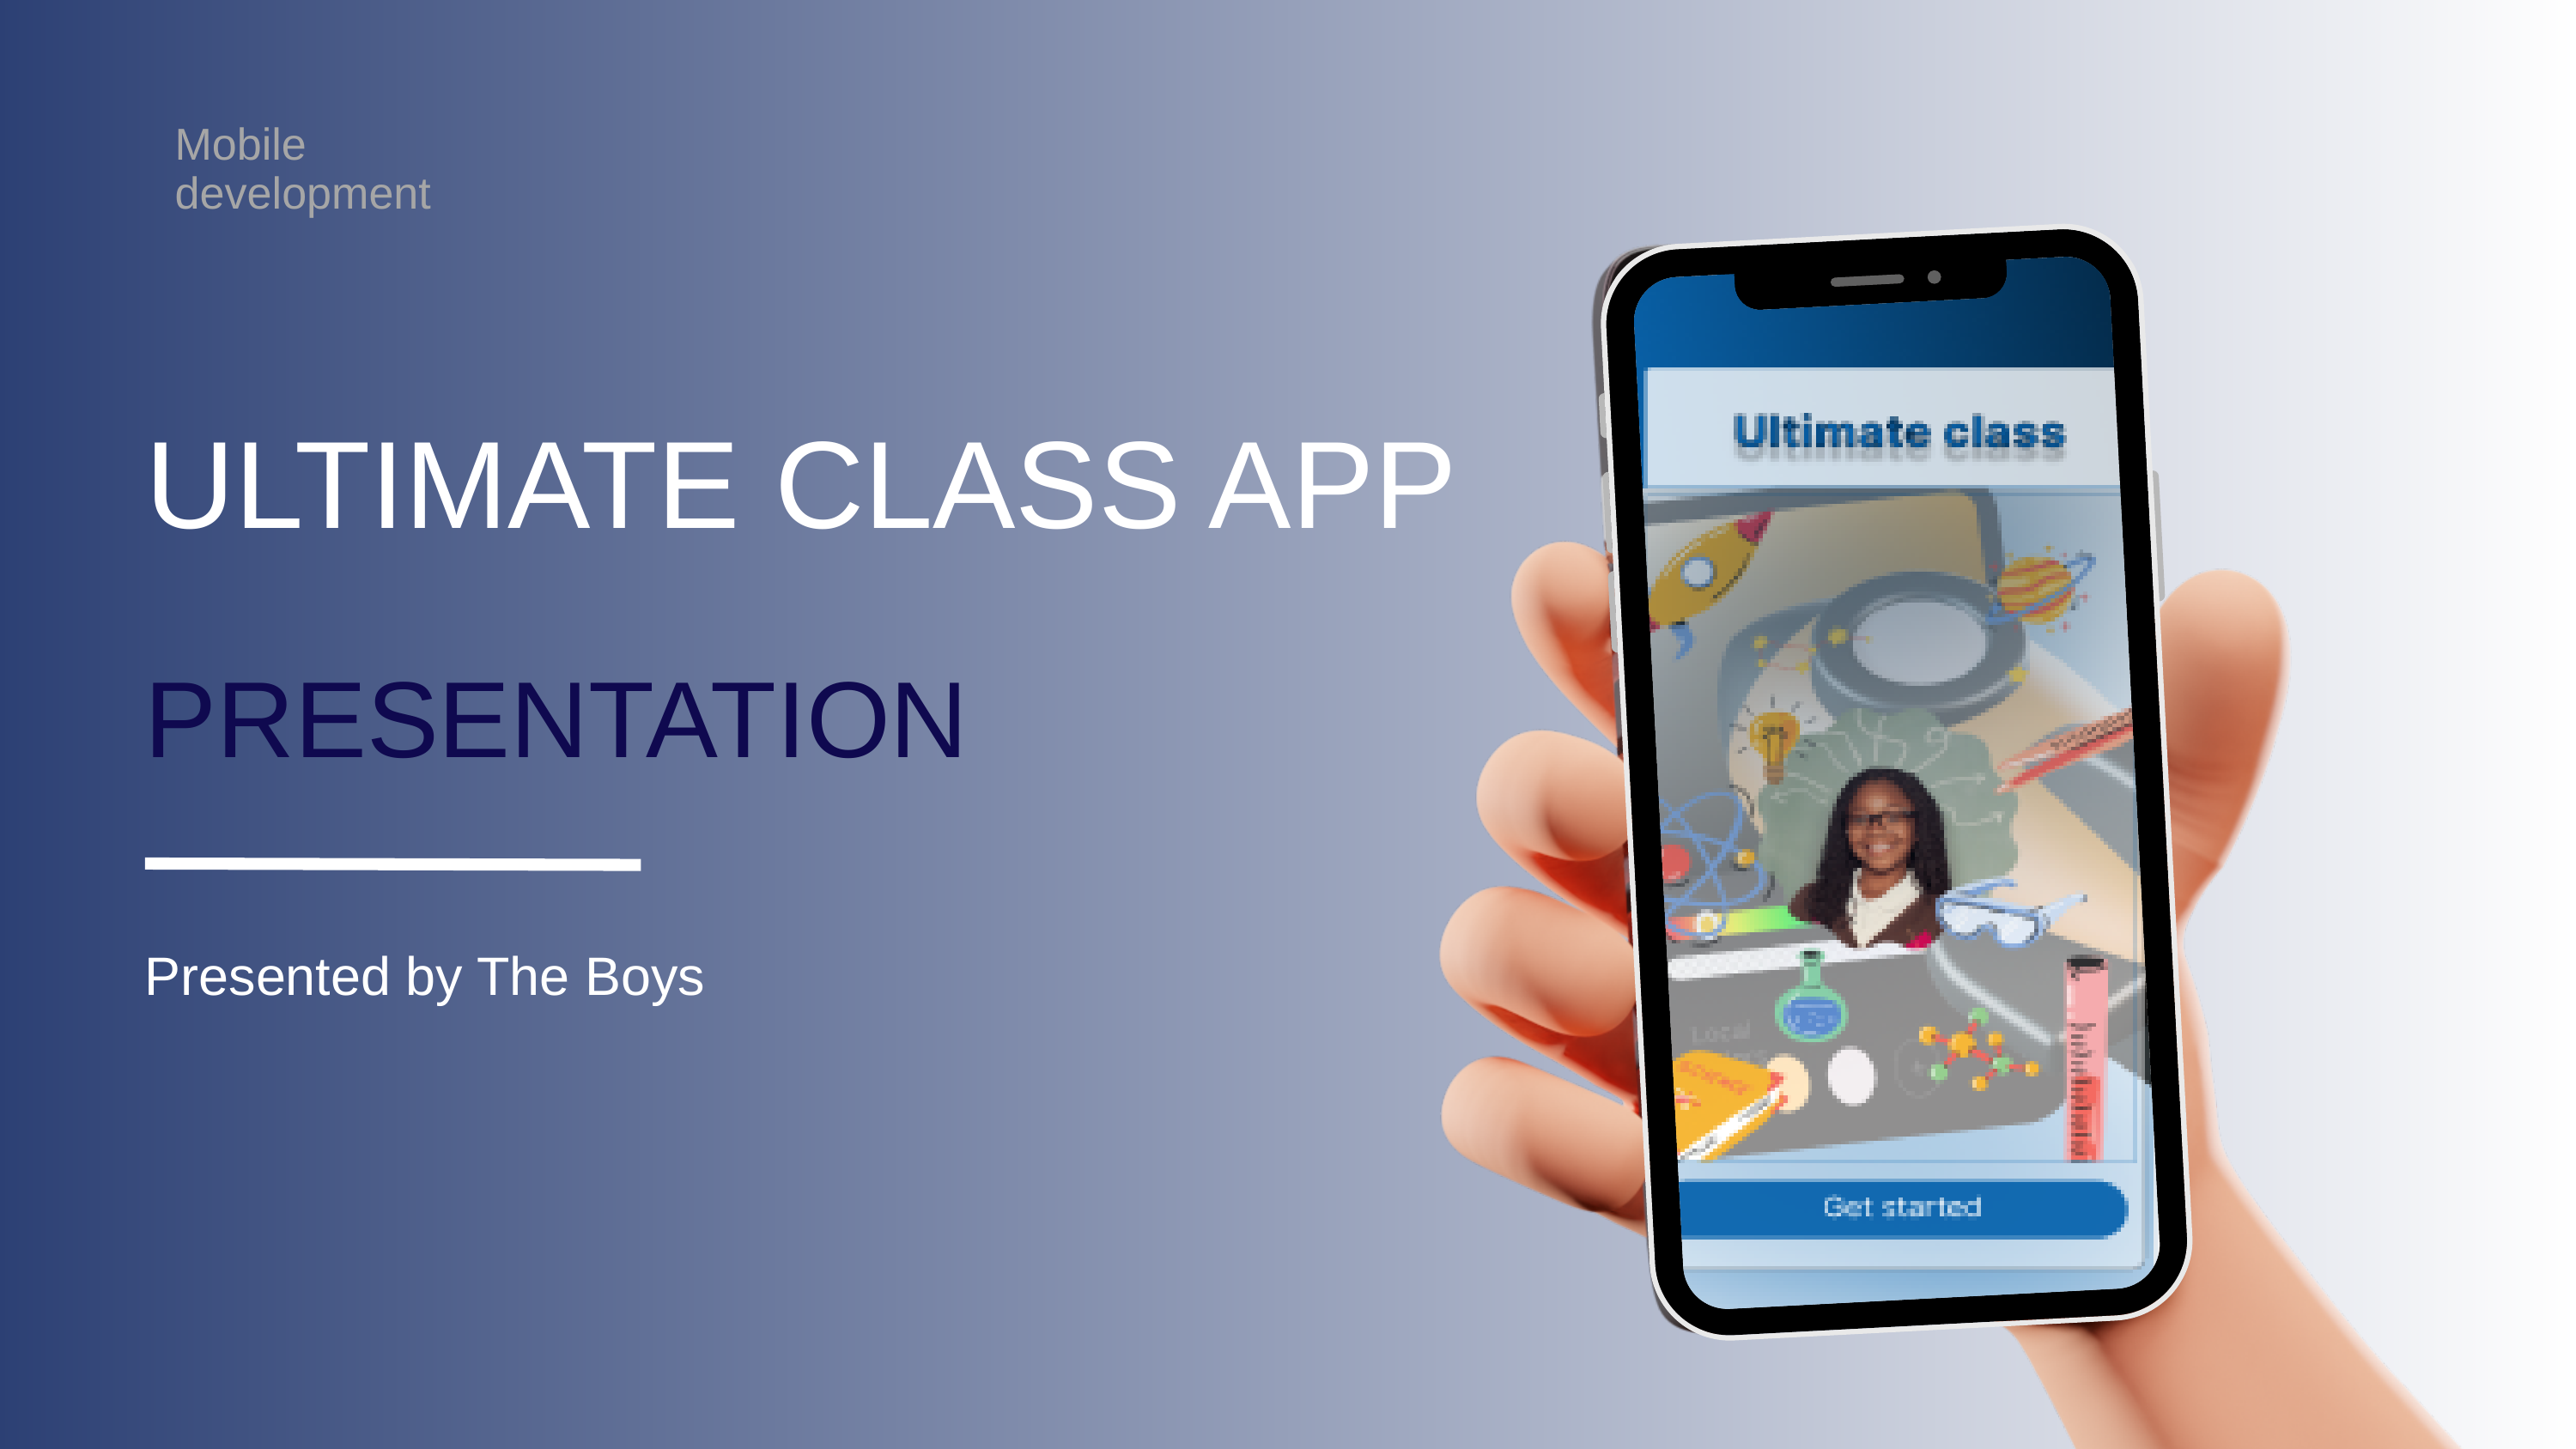

Mobile development

ULTIMATE CLASS APP
PRESENTATION

Presented by The Boys